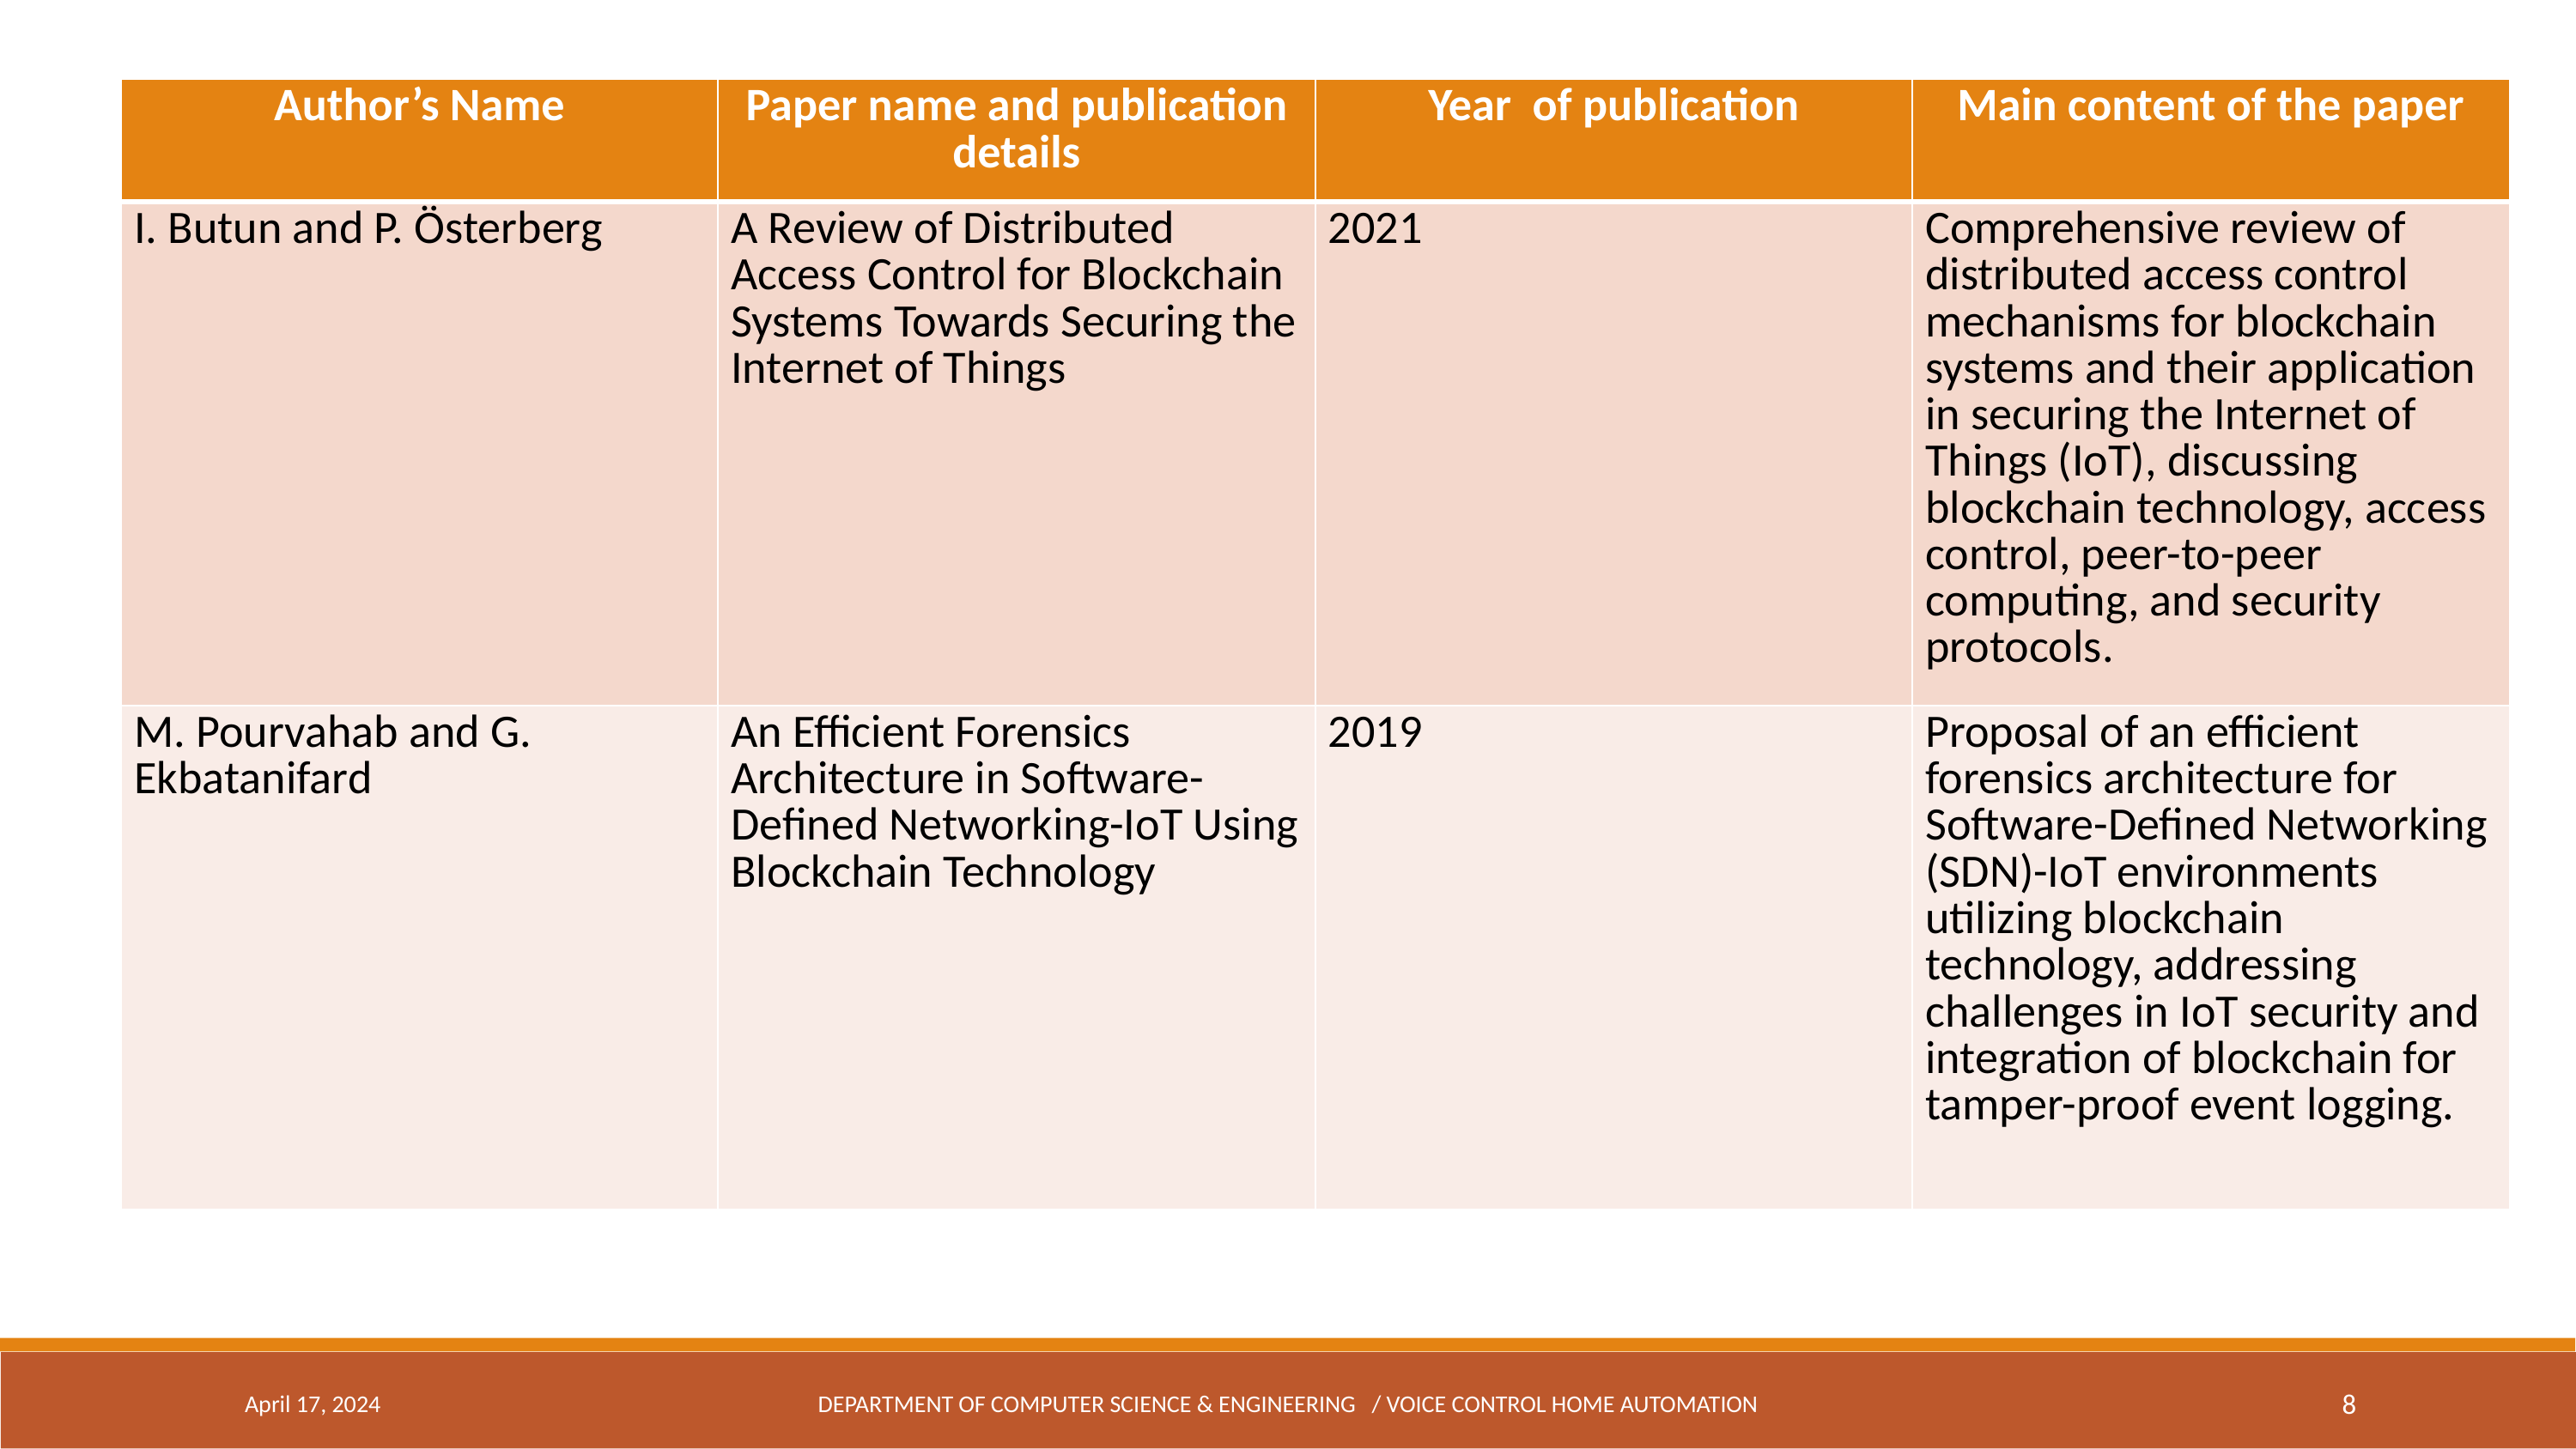

| Author’s Name | Paper name and publication details | Year of publication | Main content of the paper |
| --- | --- | --- | --- |
| I. Butun and P. Österberg | A Review of Distributed Access Control for Blockchain Systems Towards Securing the Internet of Things | 2021 | Comprehensive review of distributed access control mechanisms for blockchain systems and their application in securing the Internet of Things (IoT), discussing blockchain technology, access control, peer-to-peer computing, and security protocols. |
| M. Pourvahab and G. Ekbatanifard | An Efficient Forensics Architecture in Software-Defined Networking-IoT Using Blockchain Technology | 2019 | Proposal of an efficient forensics architecture for Software-Defined Networking (SDN)-IoT environments utilizing blockchain technology, addressing challenges in IoT security and integration of blockchain for tamper-proof event logging. |
April 17, 2024
DEPARTMENT OF COMPUTER SCIENCE & ENGINEERING   / Voice Control Home Automation
8